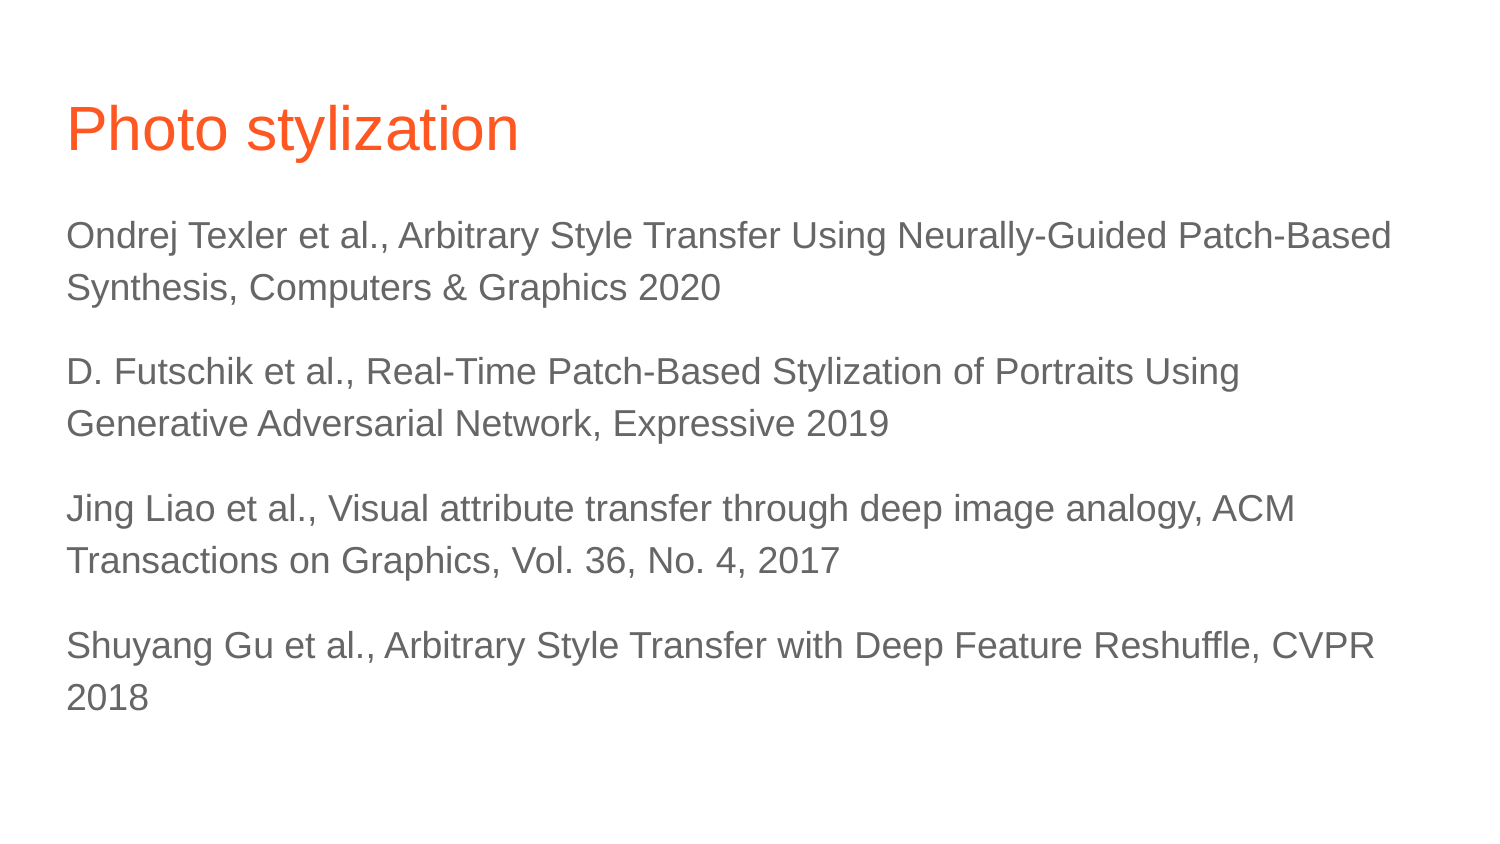

# Photo stylization
Ondrej Texler et al., Arbitrary Style Transfer Using Neurally-Guided Patch-Based Synthesis, Computers & Graphics 2020
D. Futschik et al., Real-Time Patch-Based Stylization of Portraits Using Generative Adversarial Network, Expressive 2019
Jing Liao et al., Visual attribute transfer through deep image analogy, ACM Transactions on Graphics, Vol. 36, No. 4, 2017
Shuyang Gu et al., Arbitrary Style Transfer with Deep Feature Reshuffle, CVPR 2018